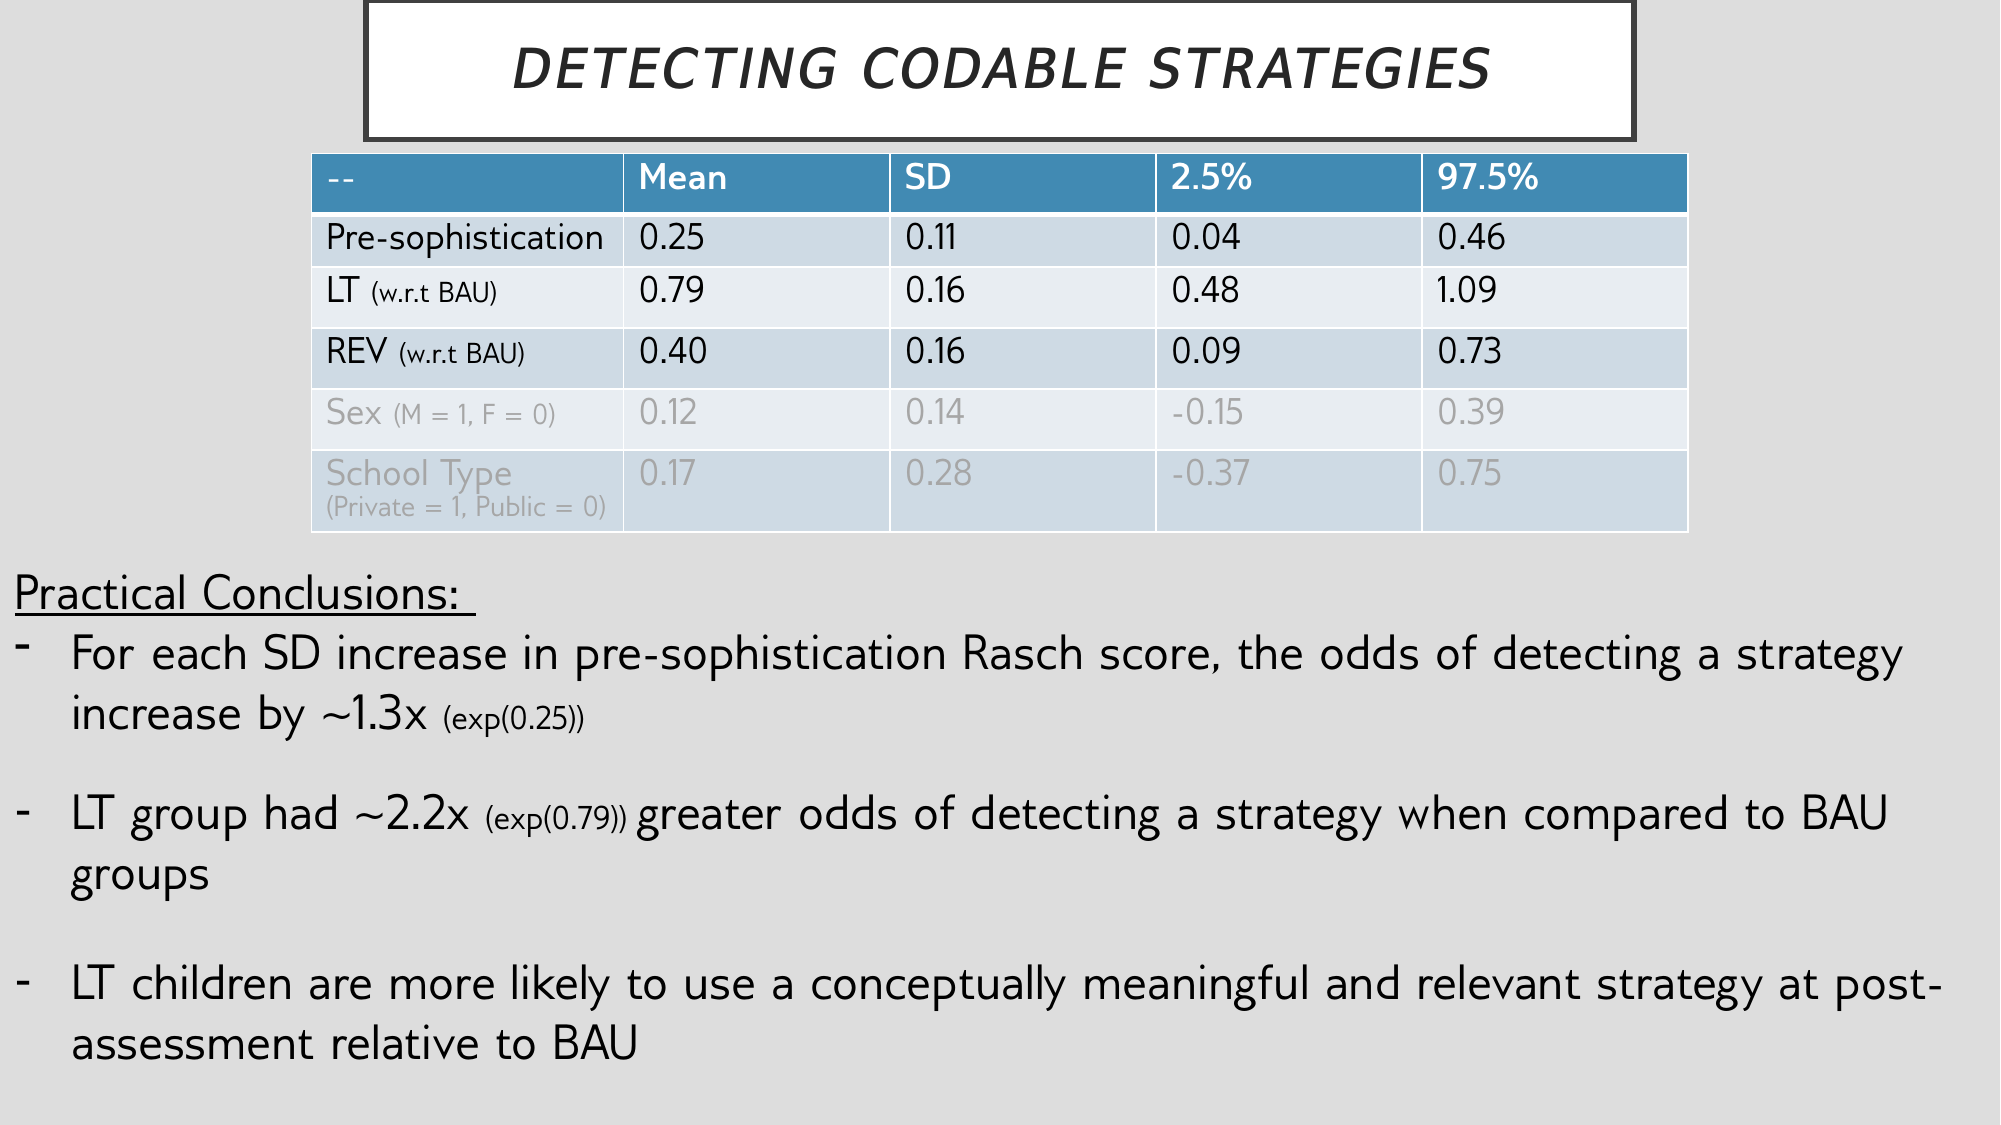

# Detecting Codable Strategies
| -- | Mean | SD | 2.5% | 97.5% |
| --- | --- | --- | --- | --- |
| Pre-sophistication | 0.25 | 0.11 | 0.04 | 0.46 |
| LT (w.r.t BAU) | 0.79 | 0.16 | 0.48 | 1.09 |
| REV (w.r.t BAU) | 0.40 | 0.16 | 0.09 | 0.73 |
| Sex (M = 1, F = 0) | 0.12 | 0.14 | -0.15 | 0.39 |
| School Type (Private = 1, Public = 0) | 0.17 | 0.28 | -0.37 | 0.75 |
Practical Conclusions:
For each SD increase in pre-sophistication Rasch score, the odds of detecting a strategy increase by ~1.3x (exp(0.25))

LT group had ~2.2x (exp(0.79)) greater odds of detecting a strategy when compared to BAU groups

LT children are more likely to use a conceptually meaningful and relevant strategy at post-assessment relative to BAU